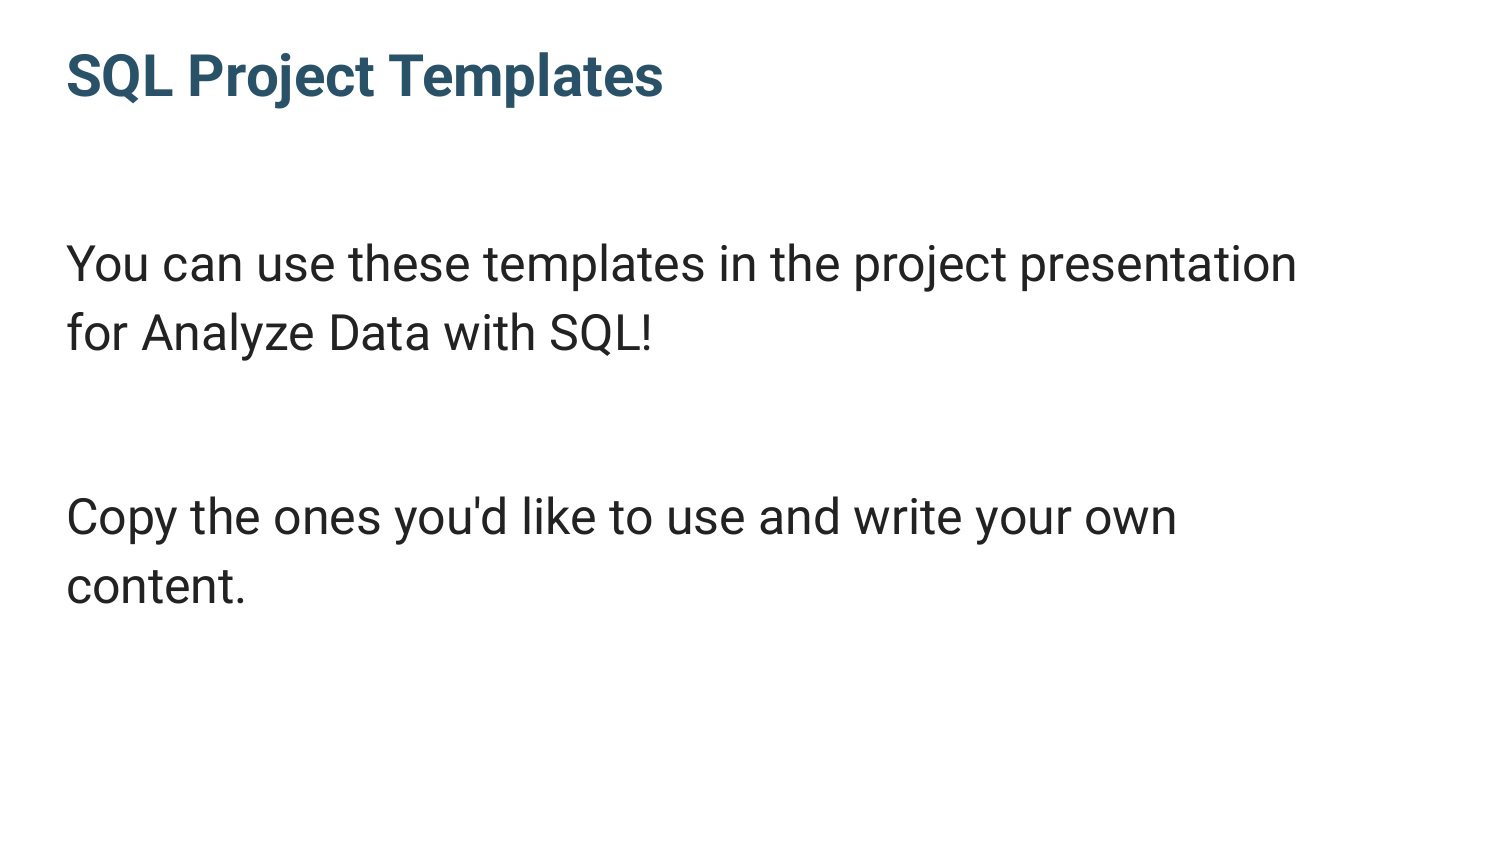

# SQL Project Templates
You can use these templates in the project presentation for Analyze Data with SQL!

Copy the ones you'd like to use and write your own content.